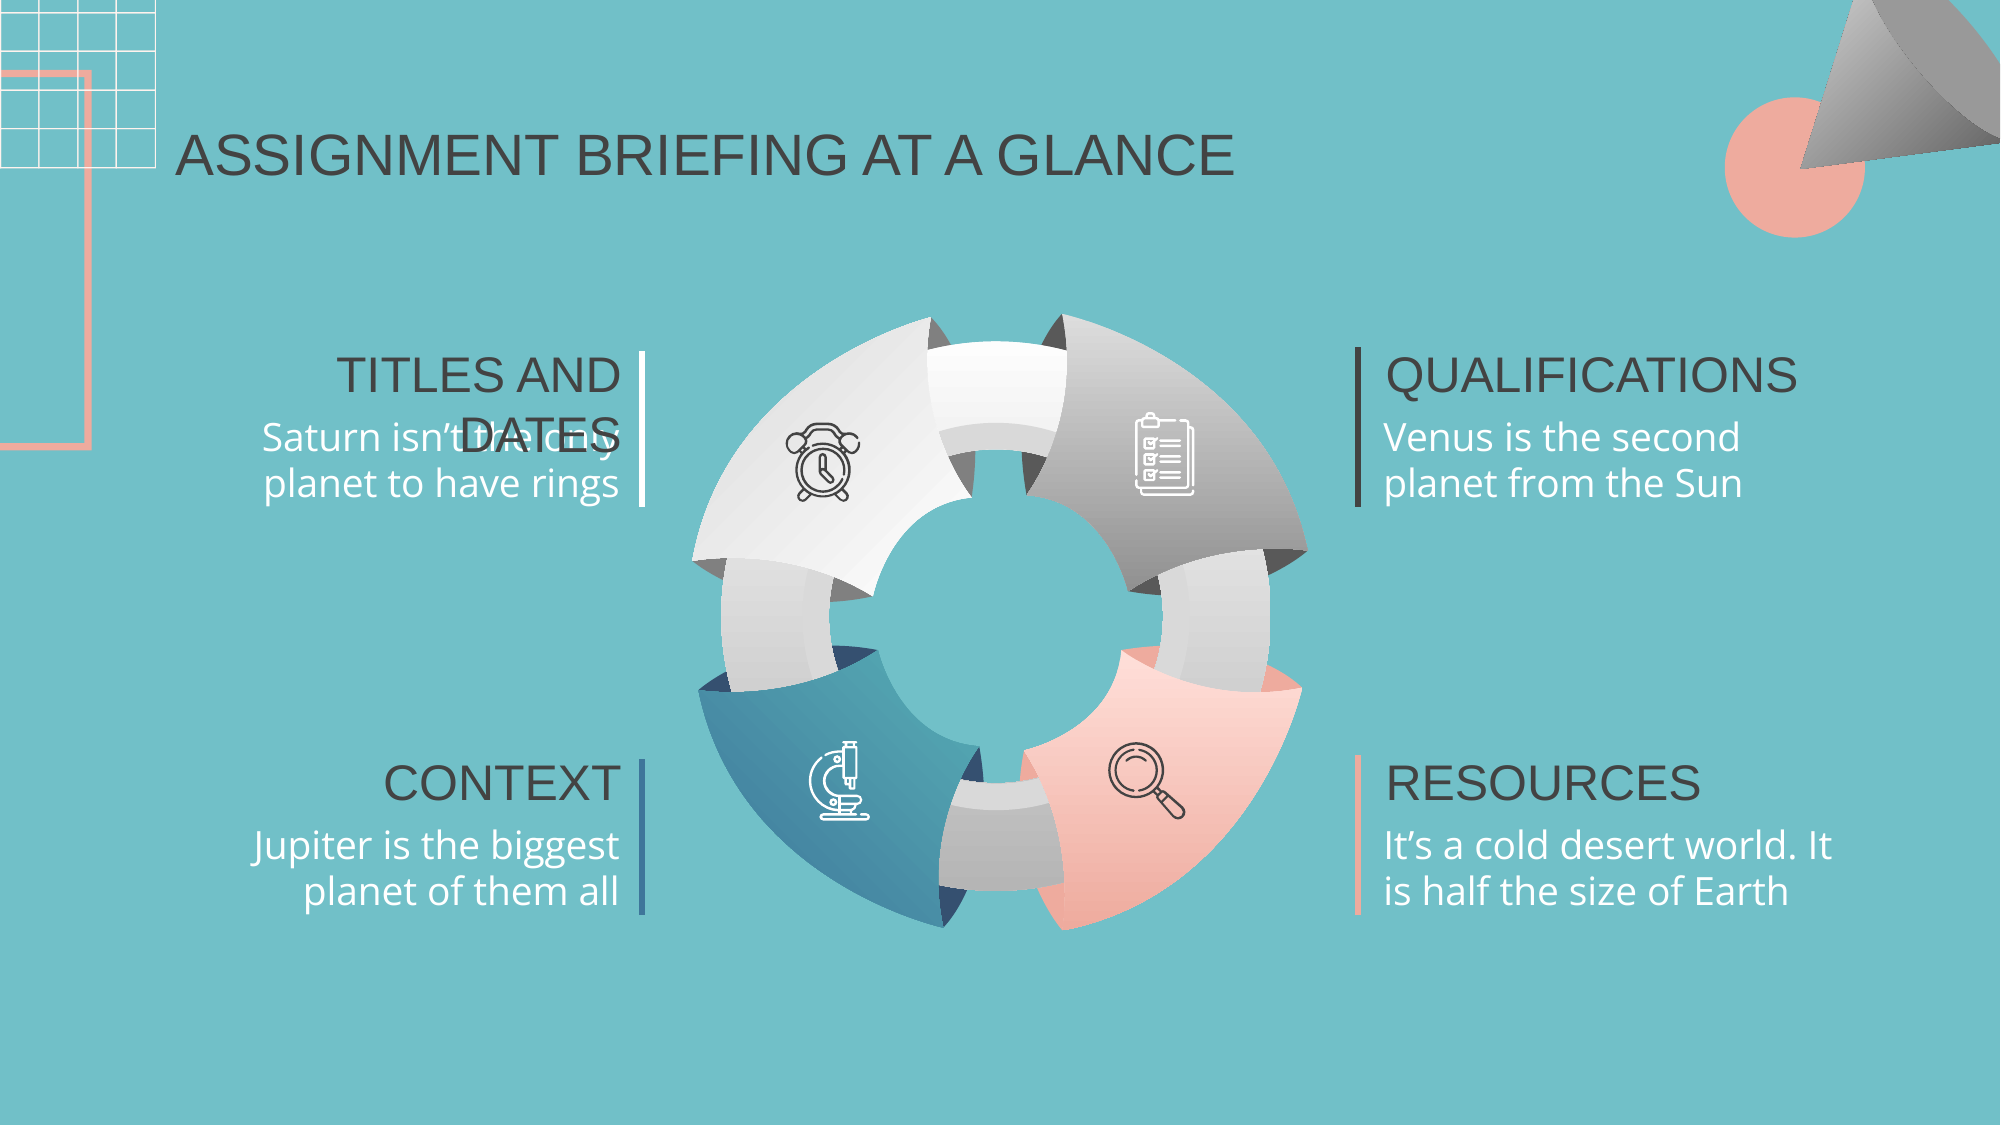

# ASSIGNMENT BRIEFING AT A GLANCE

TITLES AND DATES
QUALIFICATIONS
Saturn isn’t the only planet to have rings
Venus is the second planet from the Sun

CONTEXT
RESOURCES

Jupiter is the biggest planet of them all

It’s a cold desert world. It is half the size of Earth